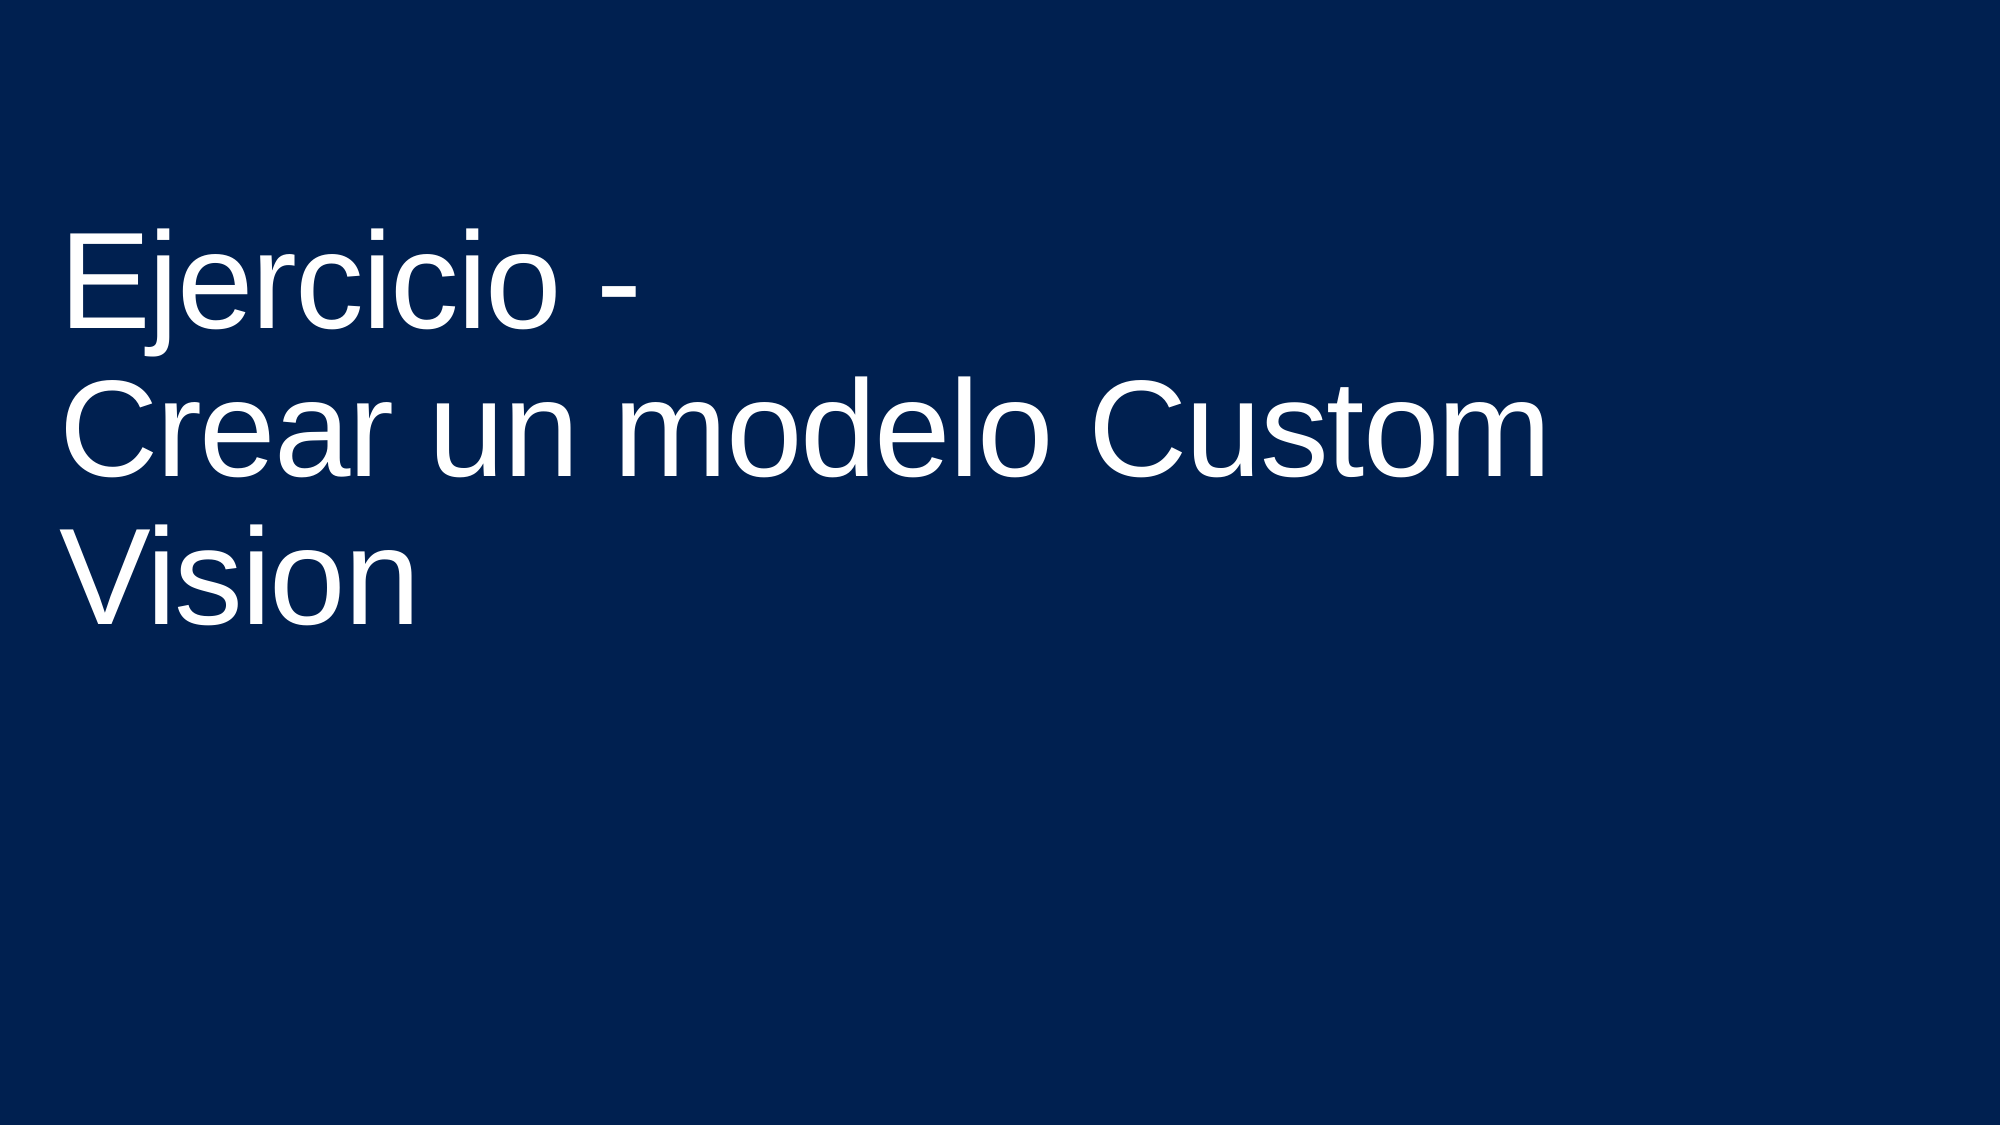

# Ejercicio - Crear un modelo Custom Vision